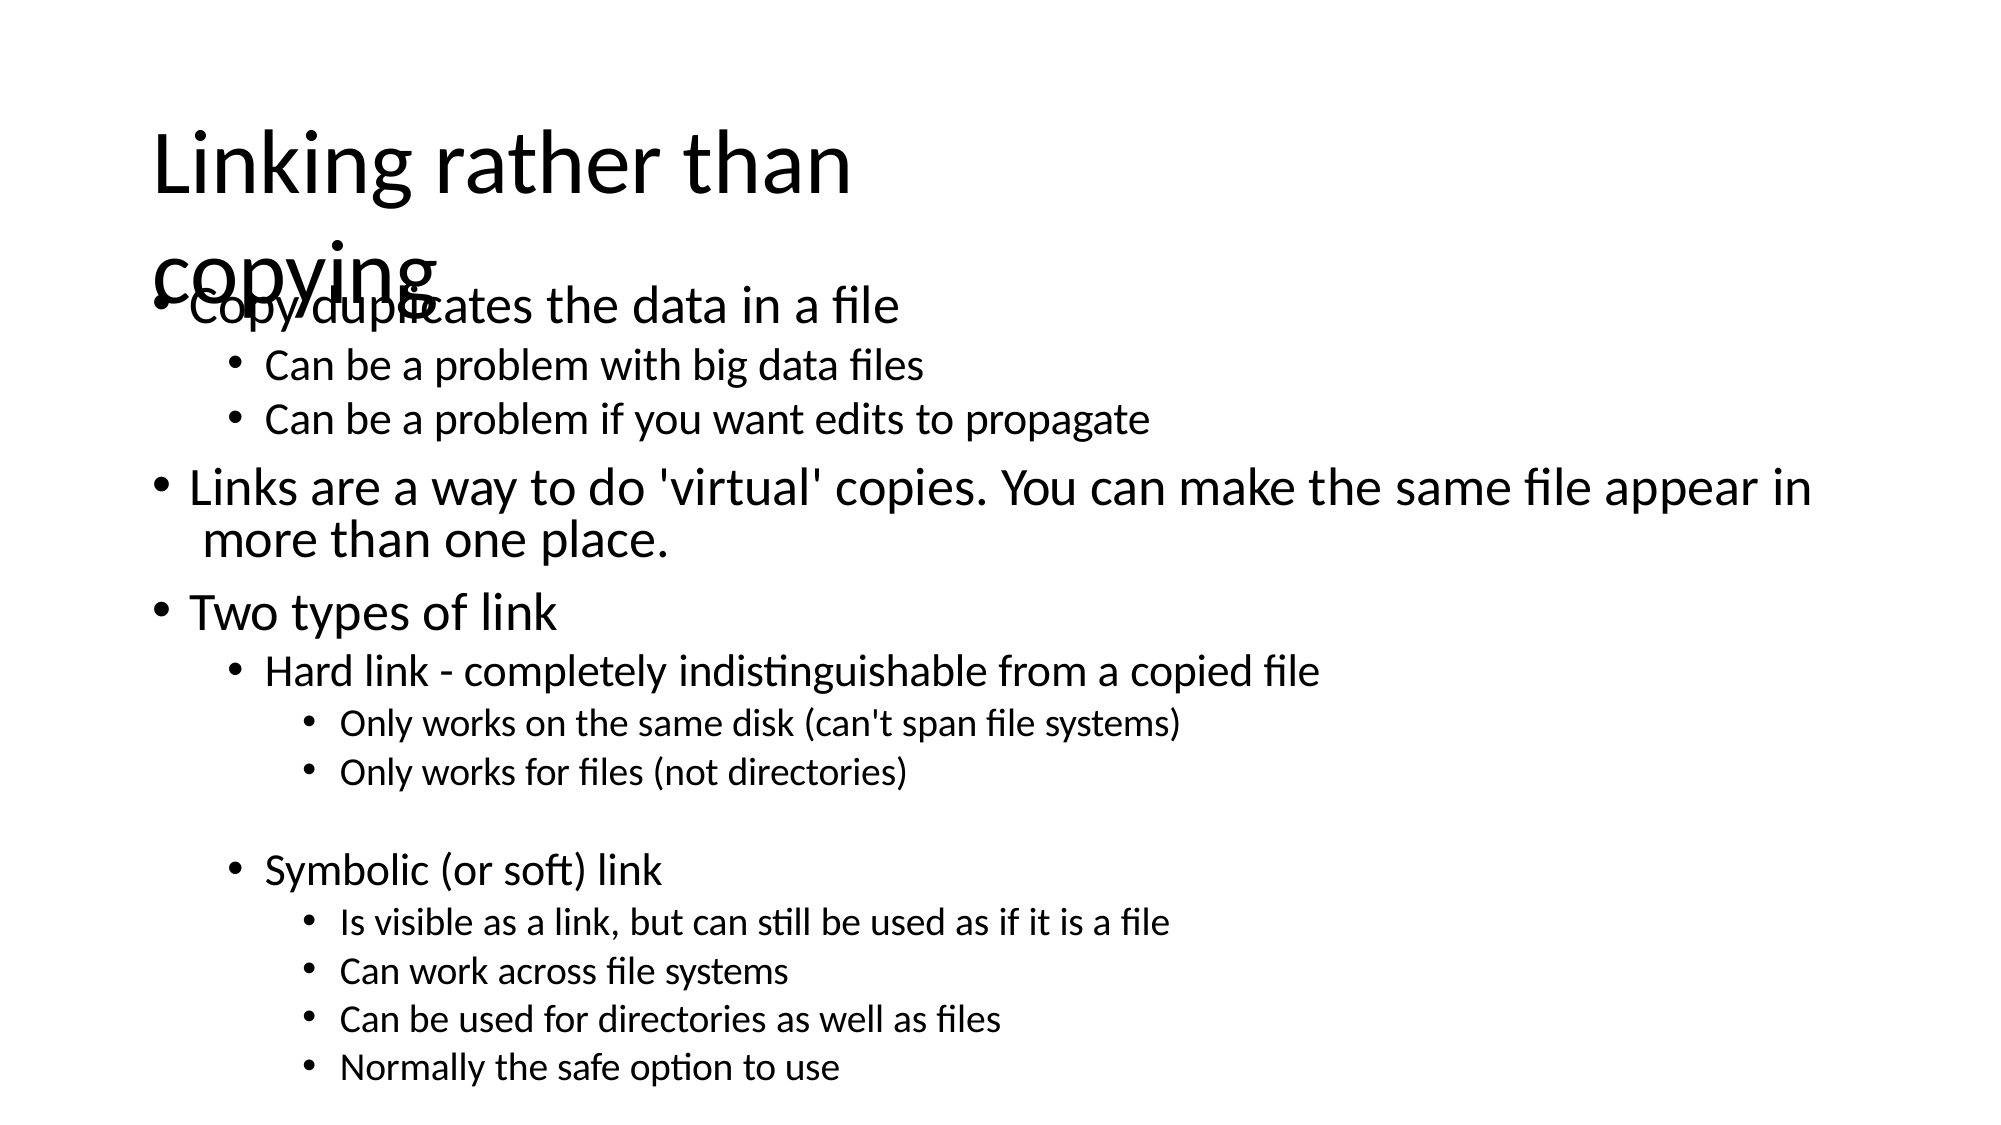

# Linking rather than copying
Copy duplicates the data in a file
Can be a problem with big data files
Can be a problem if you want edits to propagate
Links are a way to do 'virtual' copies. You can make the same file appear in  more than one place.
Two types of link
Hard link - completely indistinguishable from a copied file
Only works on the same disk (can't span file systems)
Only works for files (not directories)

Symbolic (or soft) link
Is visible as a link, but can still be used as if it is a file
Can work across file systems
Can be used for directories as well as files
Normally the safe option to use